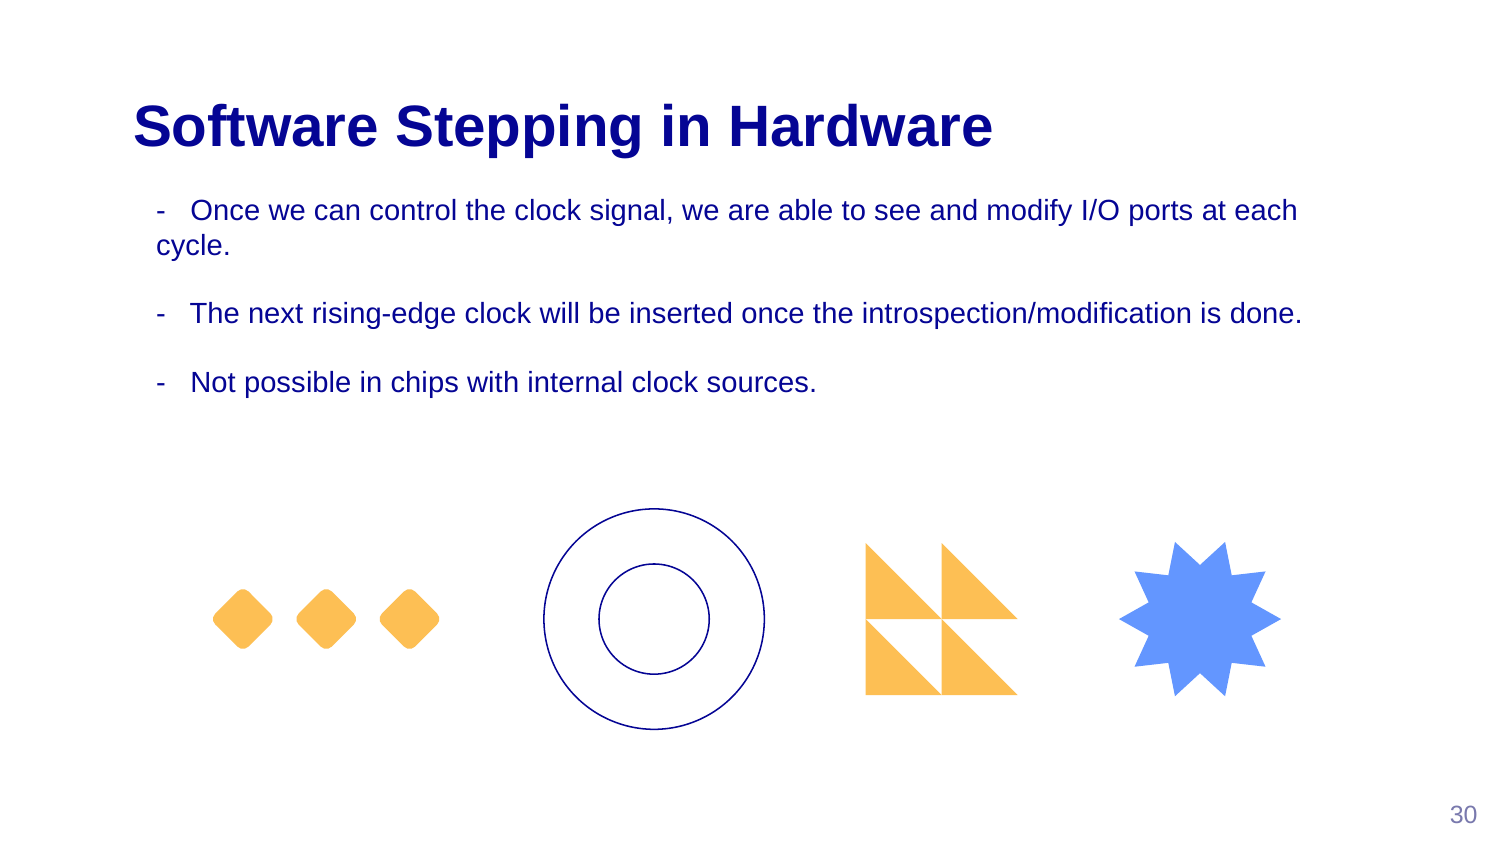

# Software Stepping in Hardware
-   Once we can control the clock signal, we are able to see and modify I/O ports at each cycle.
-   The next rising-edge clock will be inserted once the introspection/modification is done.
-   Not possible in chips with internal clock sources.

30